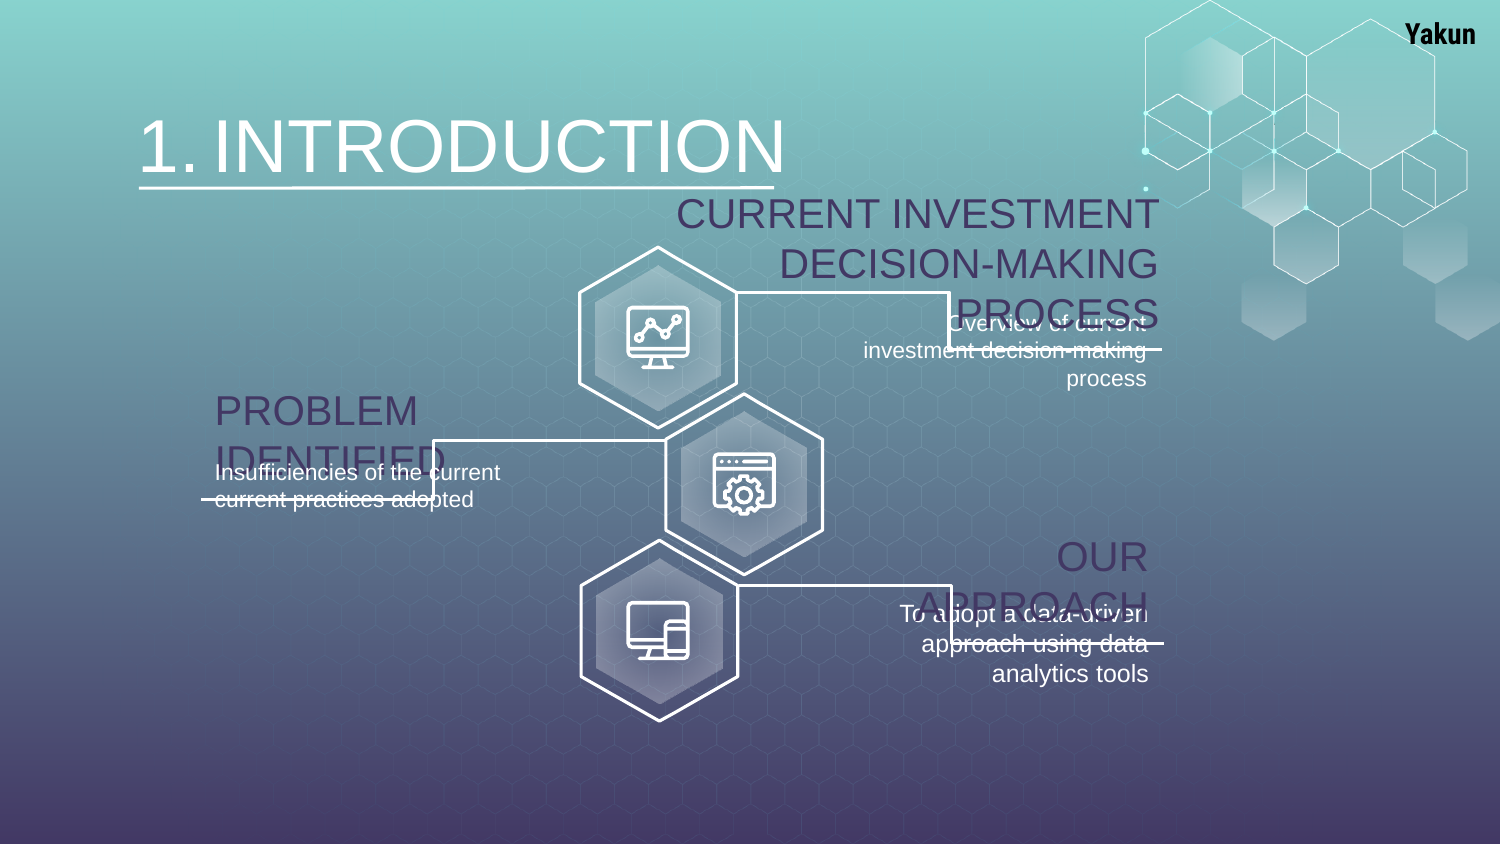

Yakun
# INTRODUCTION
CURRENT INVESTMENT DECISION-MAKING PROCESS

Overview of current investment decision-making process

PROBLEM IDENTIFIED

Insufficiencies of the current current practices adopted

OUR APPROACH

To adopt a data-driven approach using data analytics tools